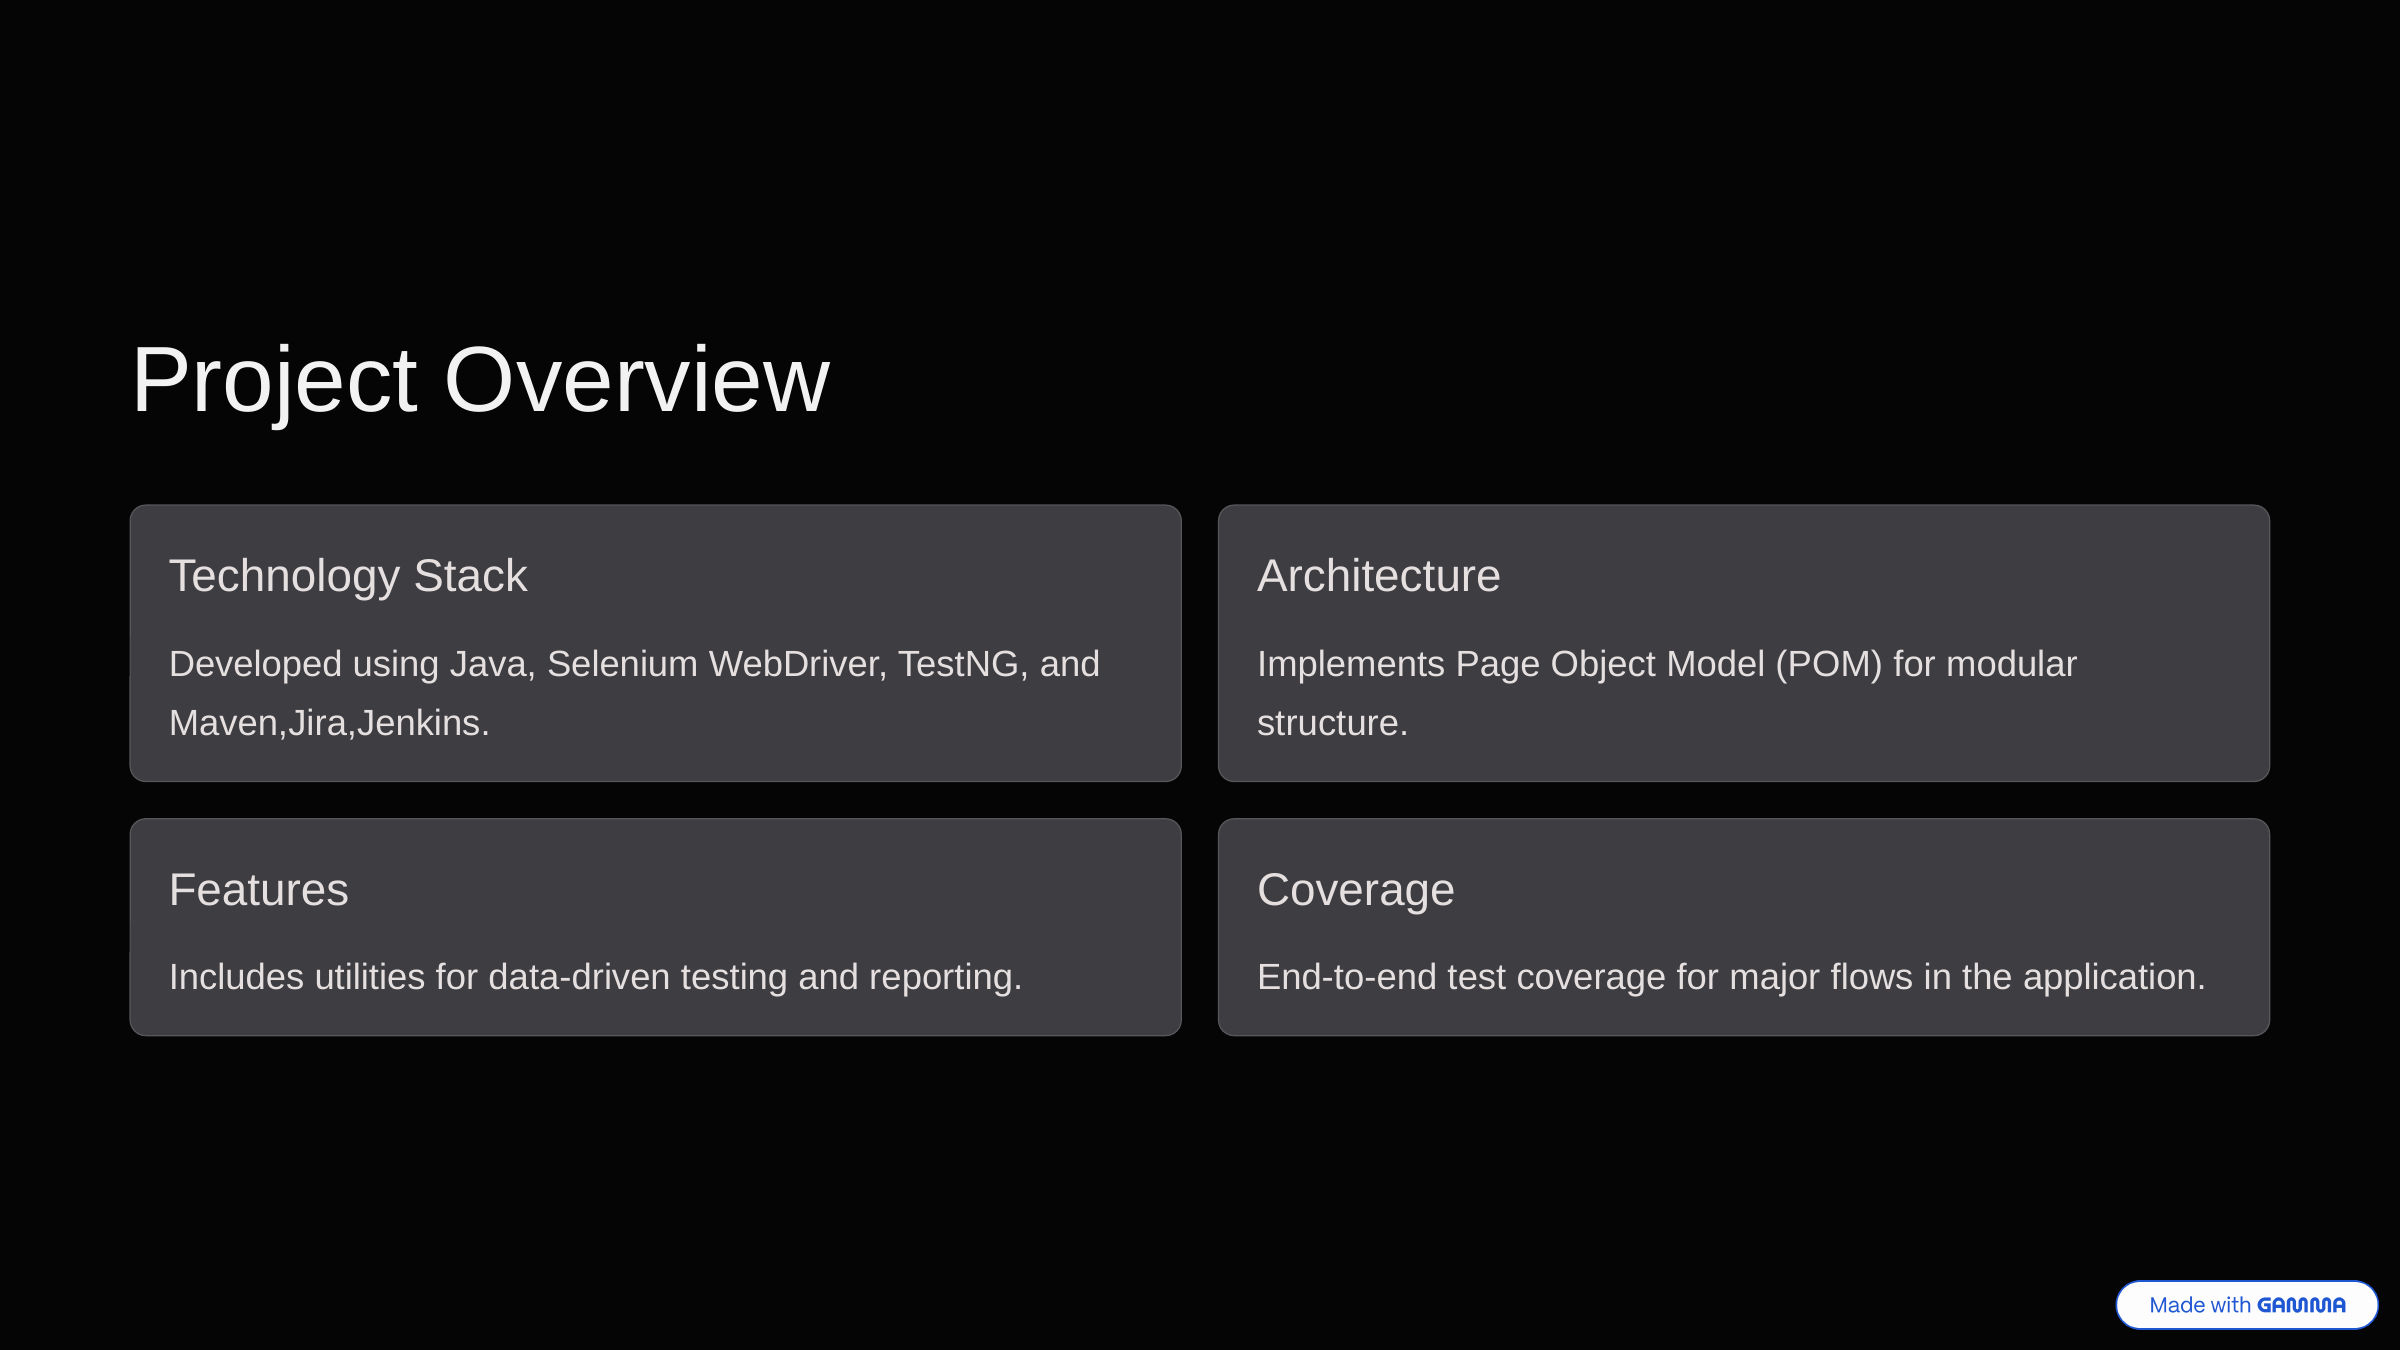

Project Overview

Technology Stack
Architecture
Developed using Java, Selenium WebDriver, TestNG, and Maven,Jira,Jenkins.
Implements Page Object Model (POM) for modular structure.

Features
Coverage
Includes utilities for data-driven testing and reporting.
End-to-end test coverage for major flows in the application.